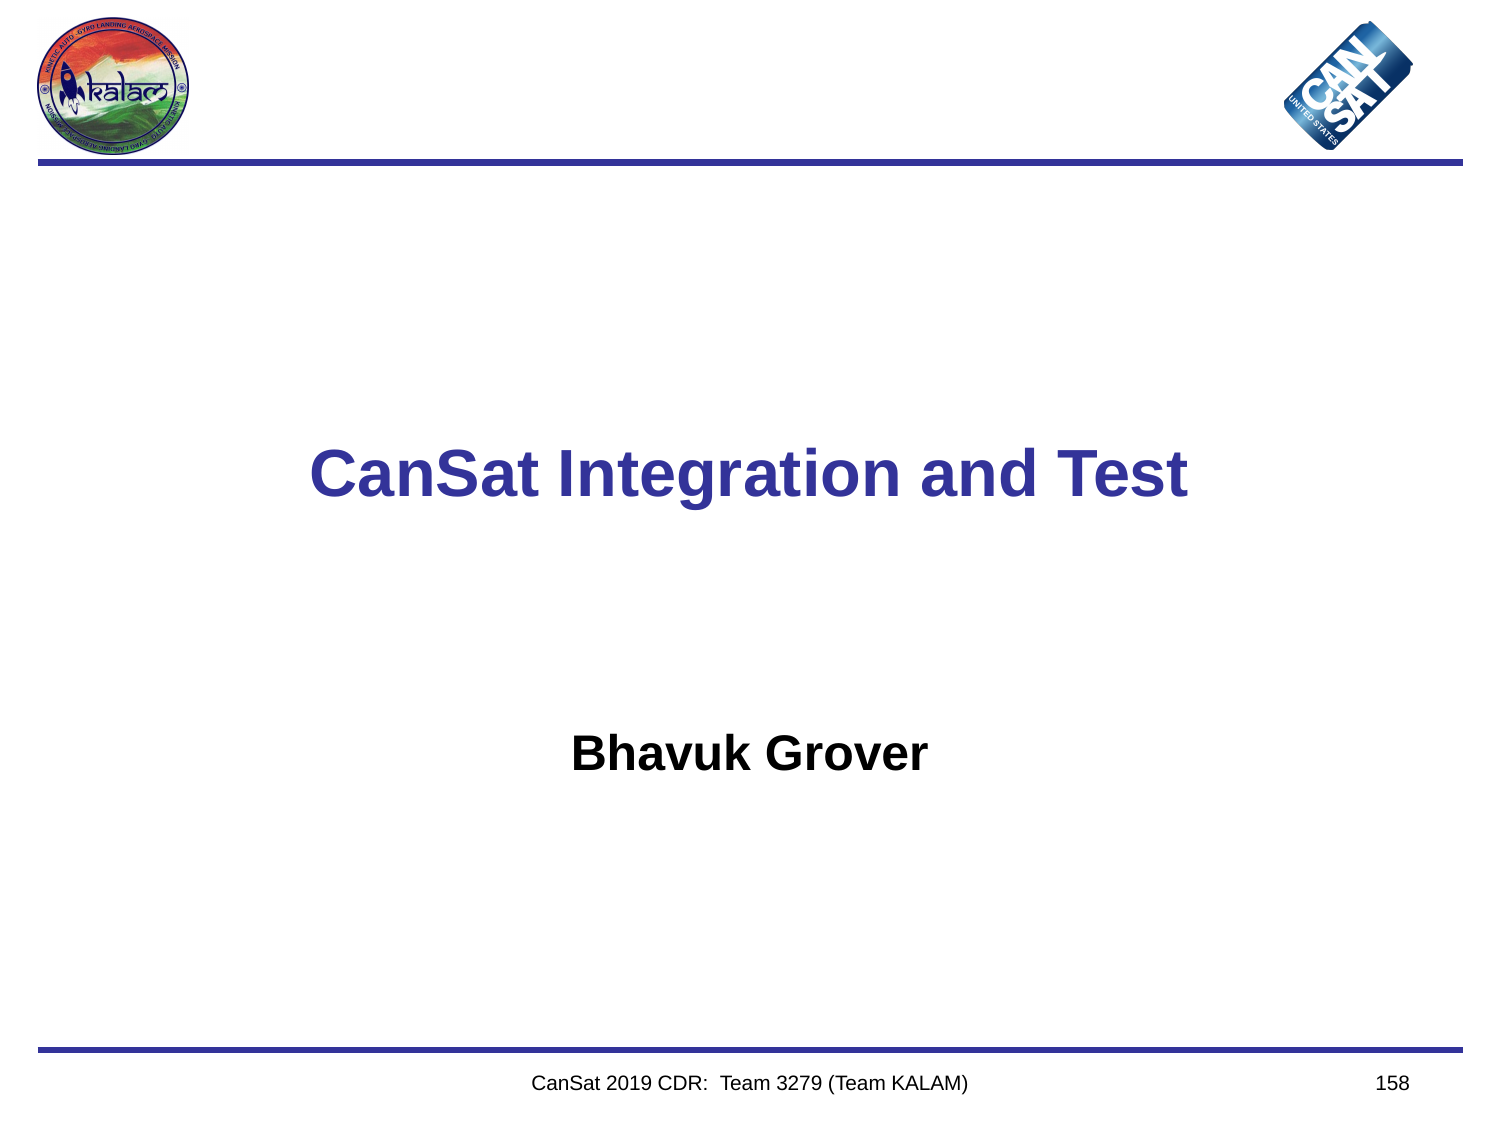

# CanSat Integration and Test
Bhavuk Grover

CanSat 2019 CDR:  Team 3279 (Team KALAM)
158